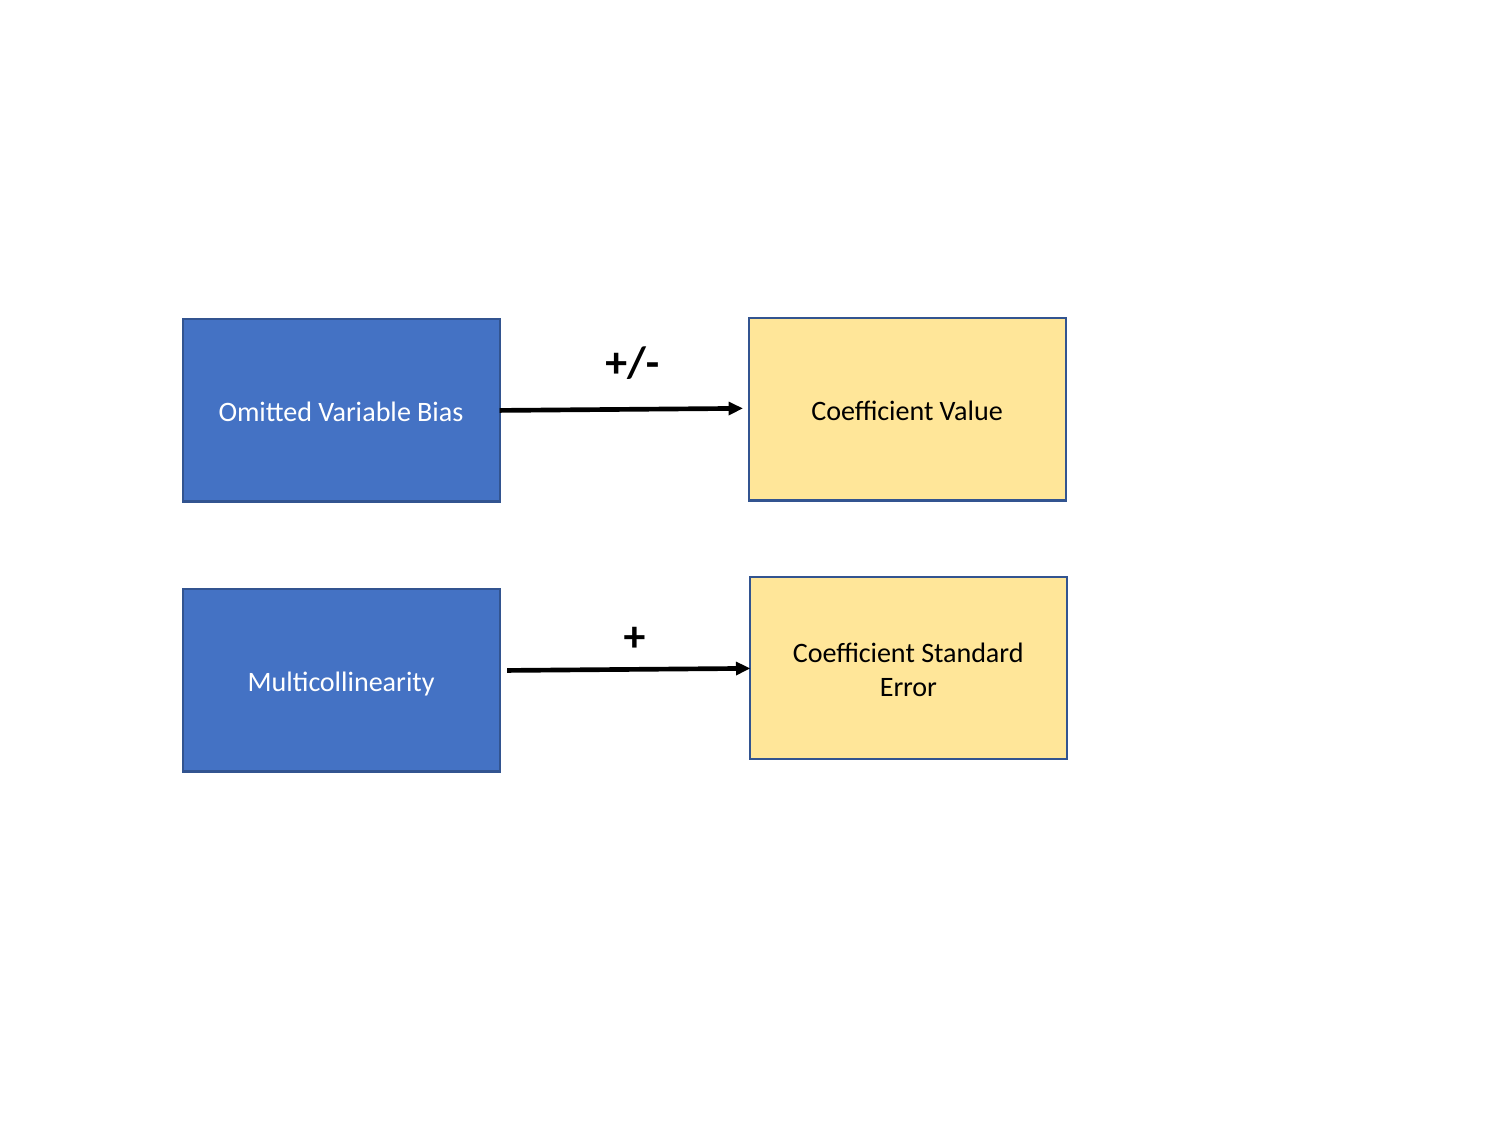

Coefficient Value
Omitted Variable Bias
+/-
Coefficient Standard Error
Multicollinearity
+